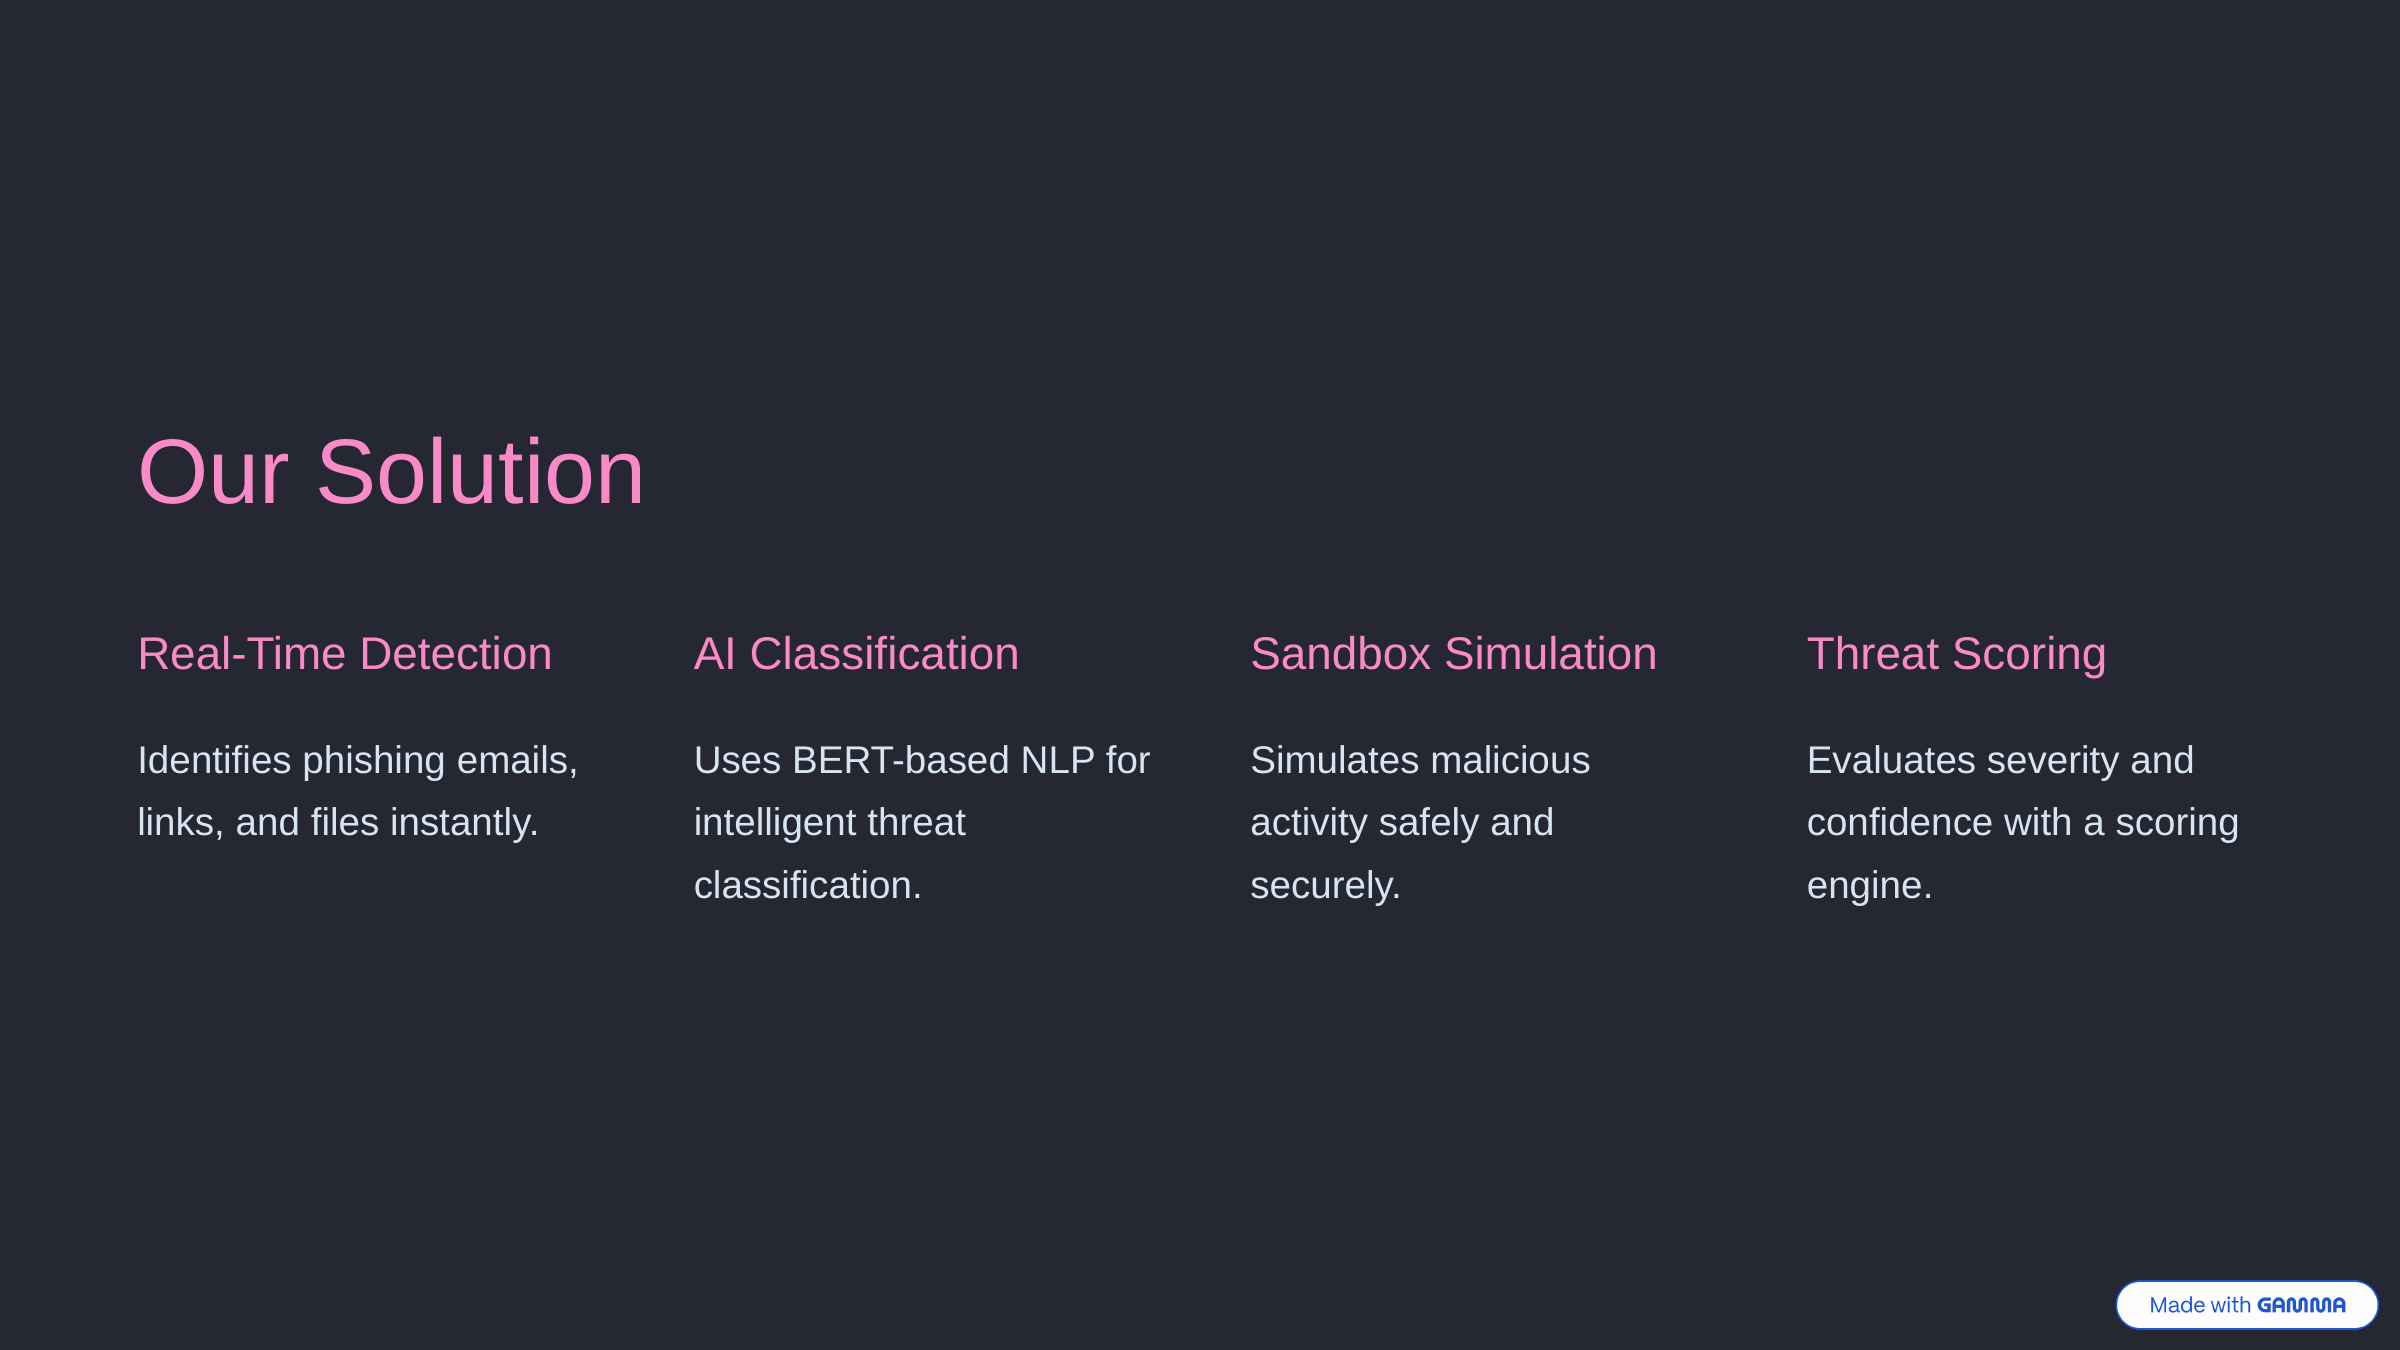

Our Solution
Real-Time Detection
AI Classification
Sandbox Simulation
Threat Scoring
Identifies phishing emails, links, and files instantly.
Uses BERT-based NLP for intelligent threat classification.
Simulates malicious activity safely and securely.
Evaluates severity and confidence with a scoring engine.